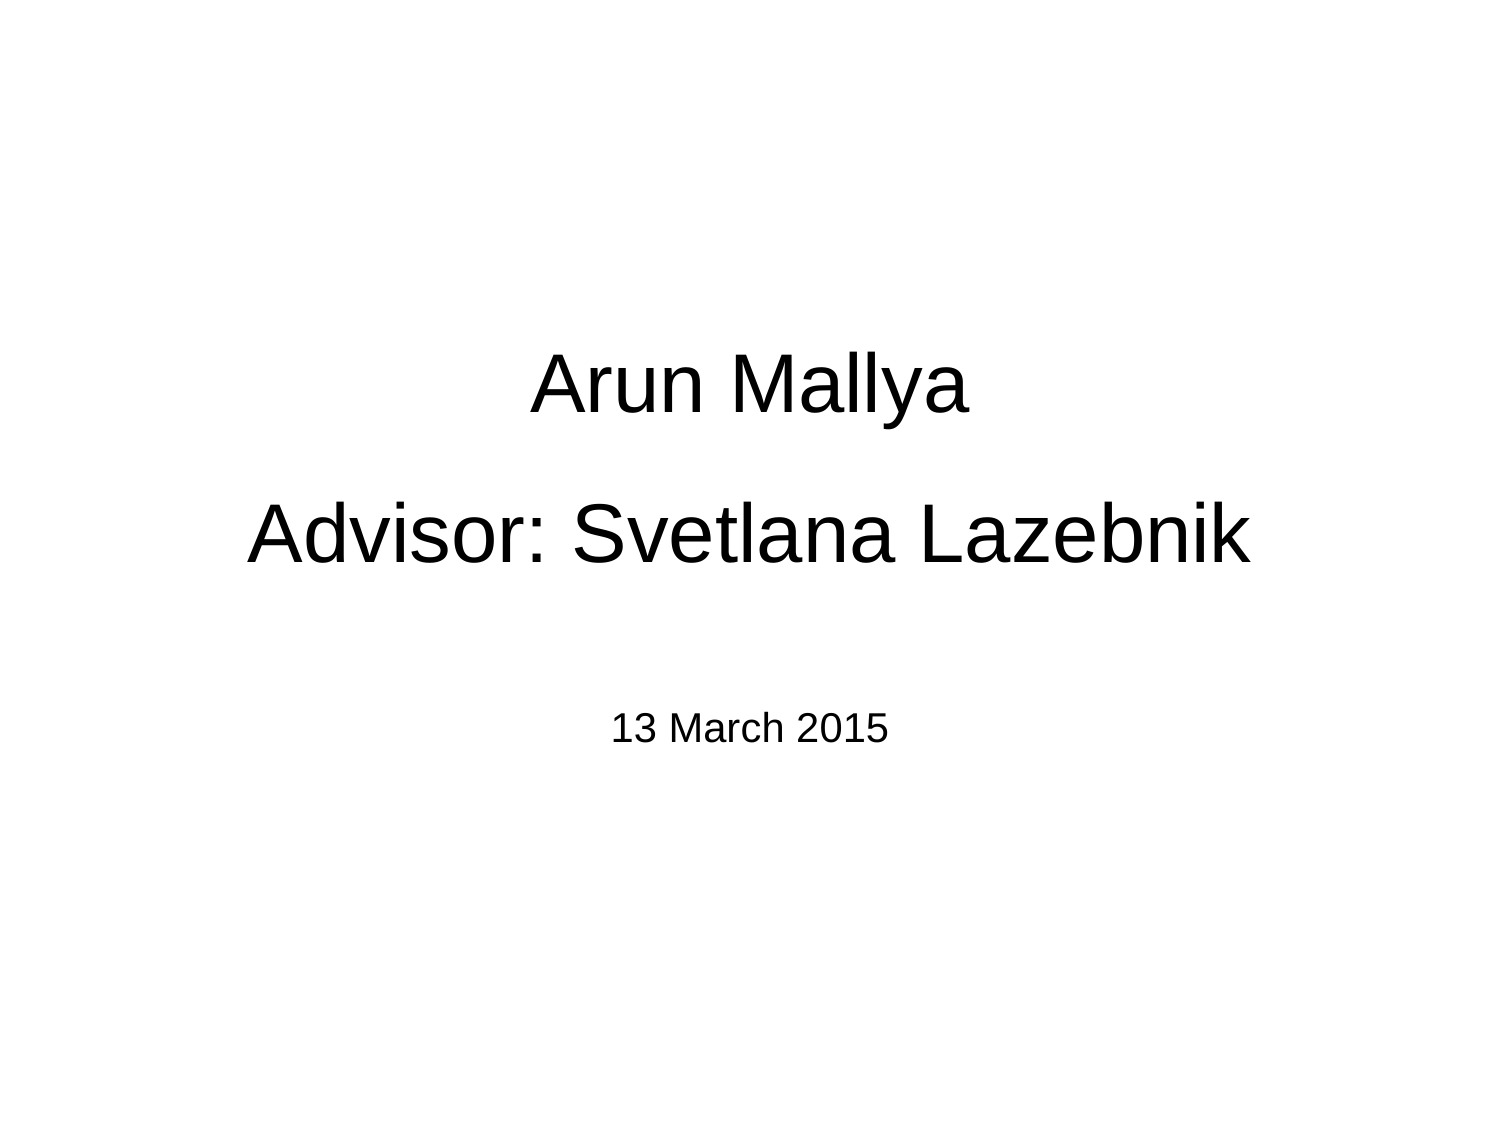

# Arun Mallya Advisor: Svetlana Lazebnik 13 March 2015